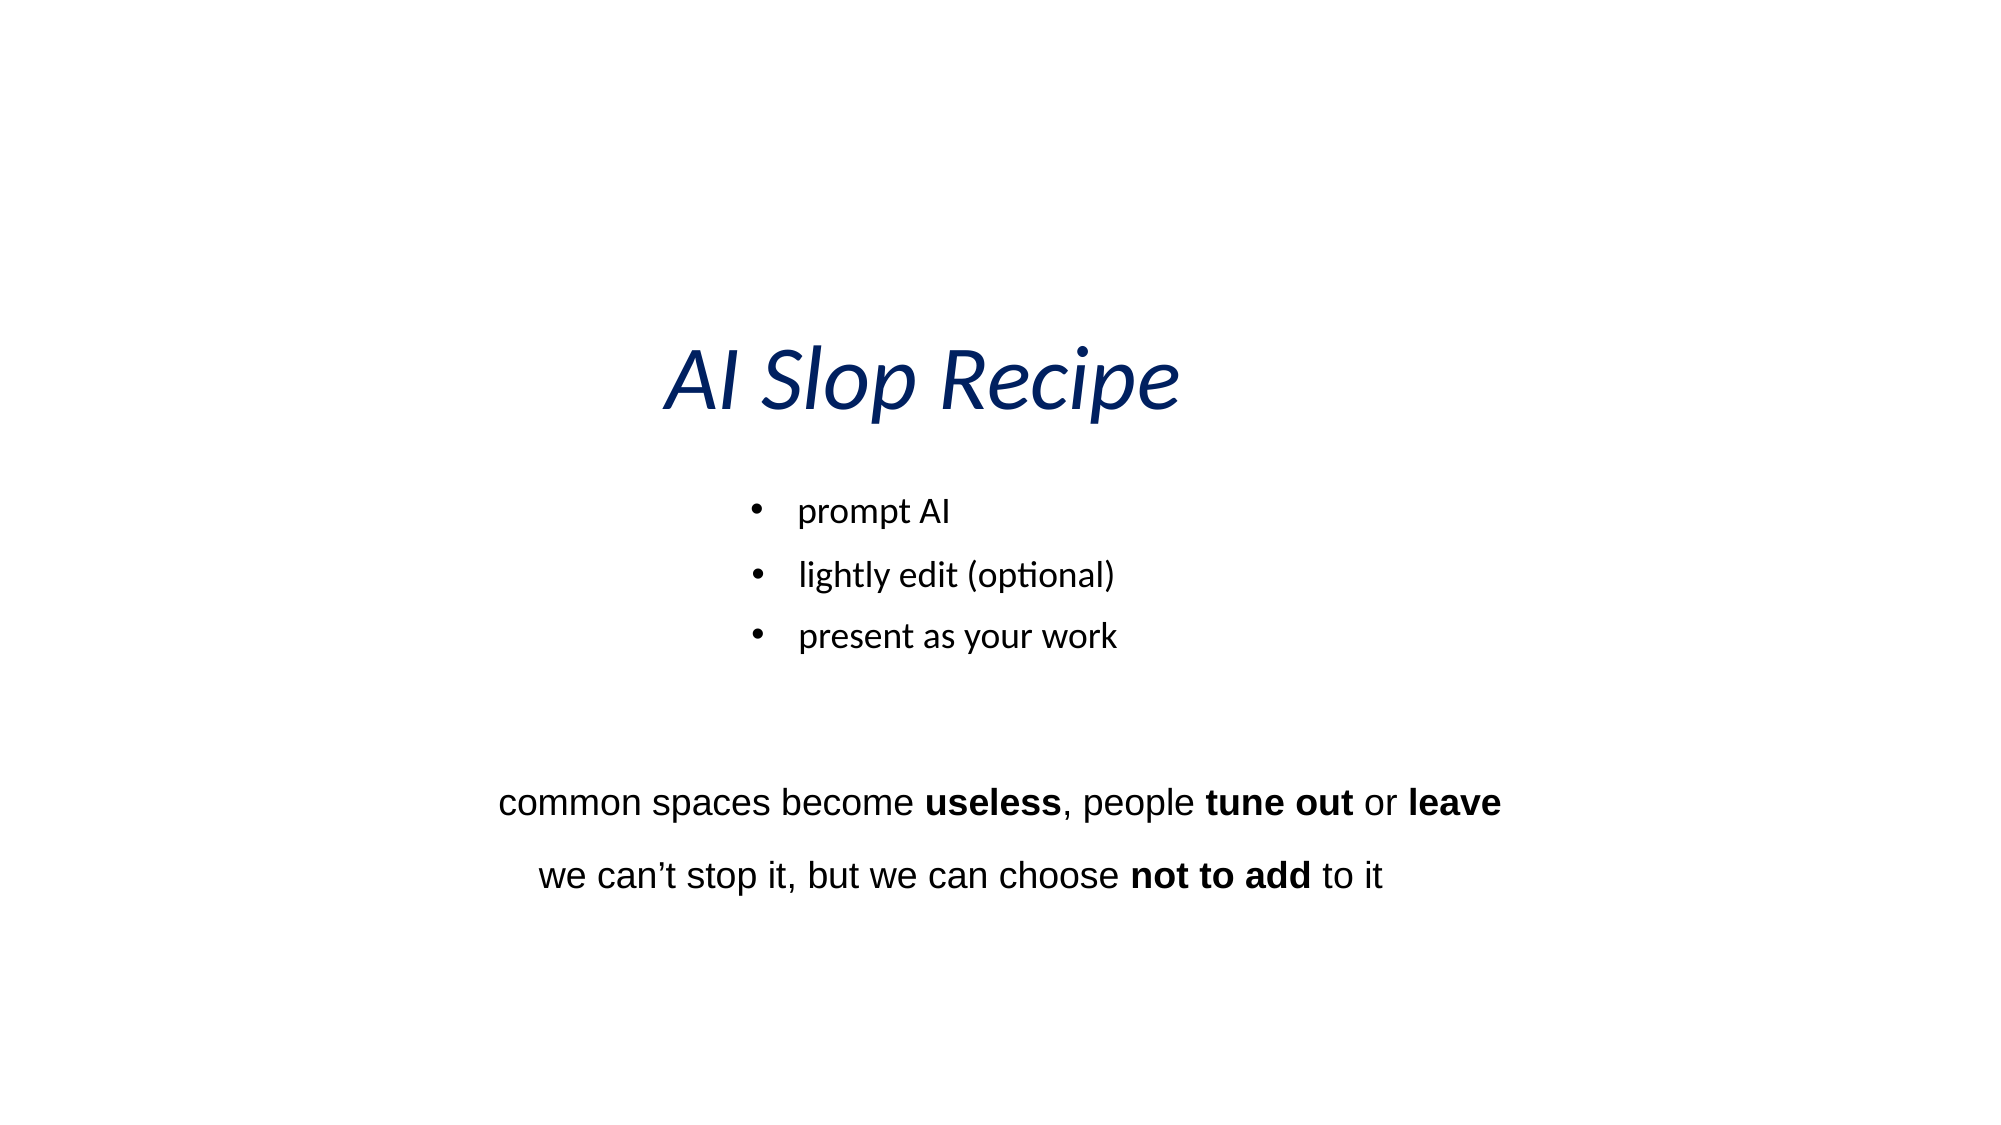

AI Slop Recipe
prompt AI
lightly edit (optional)
present as your work
common spaces become useless, people tune out or leave
we can’t stop it, but we can choose not to add to it